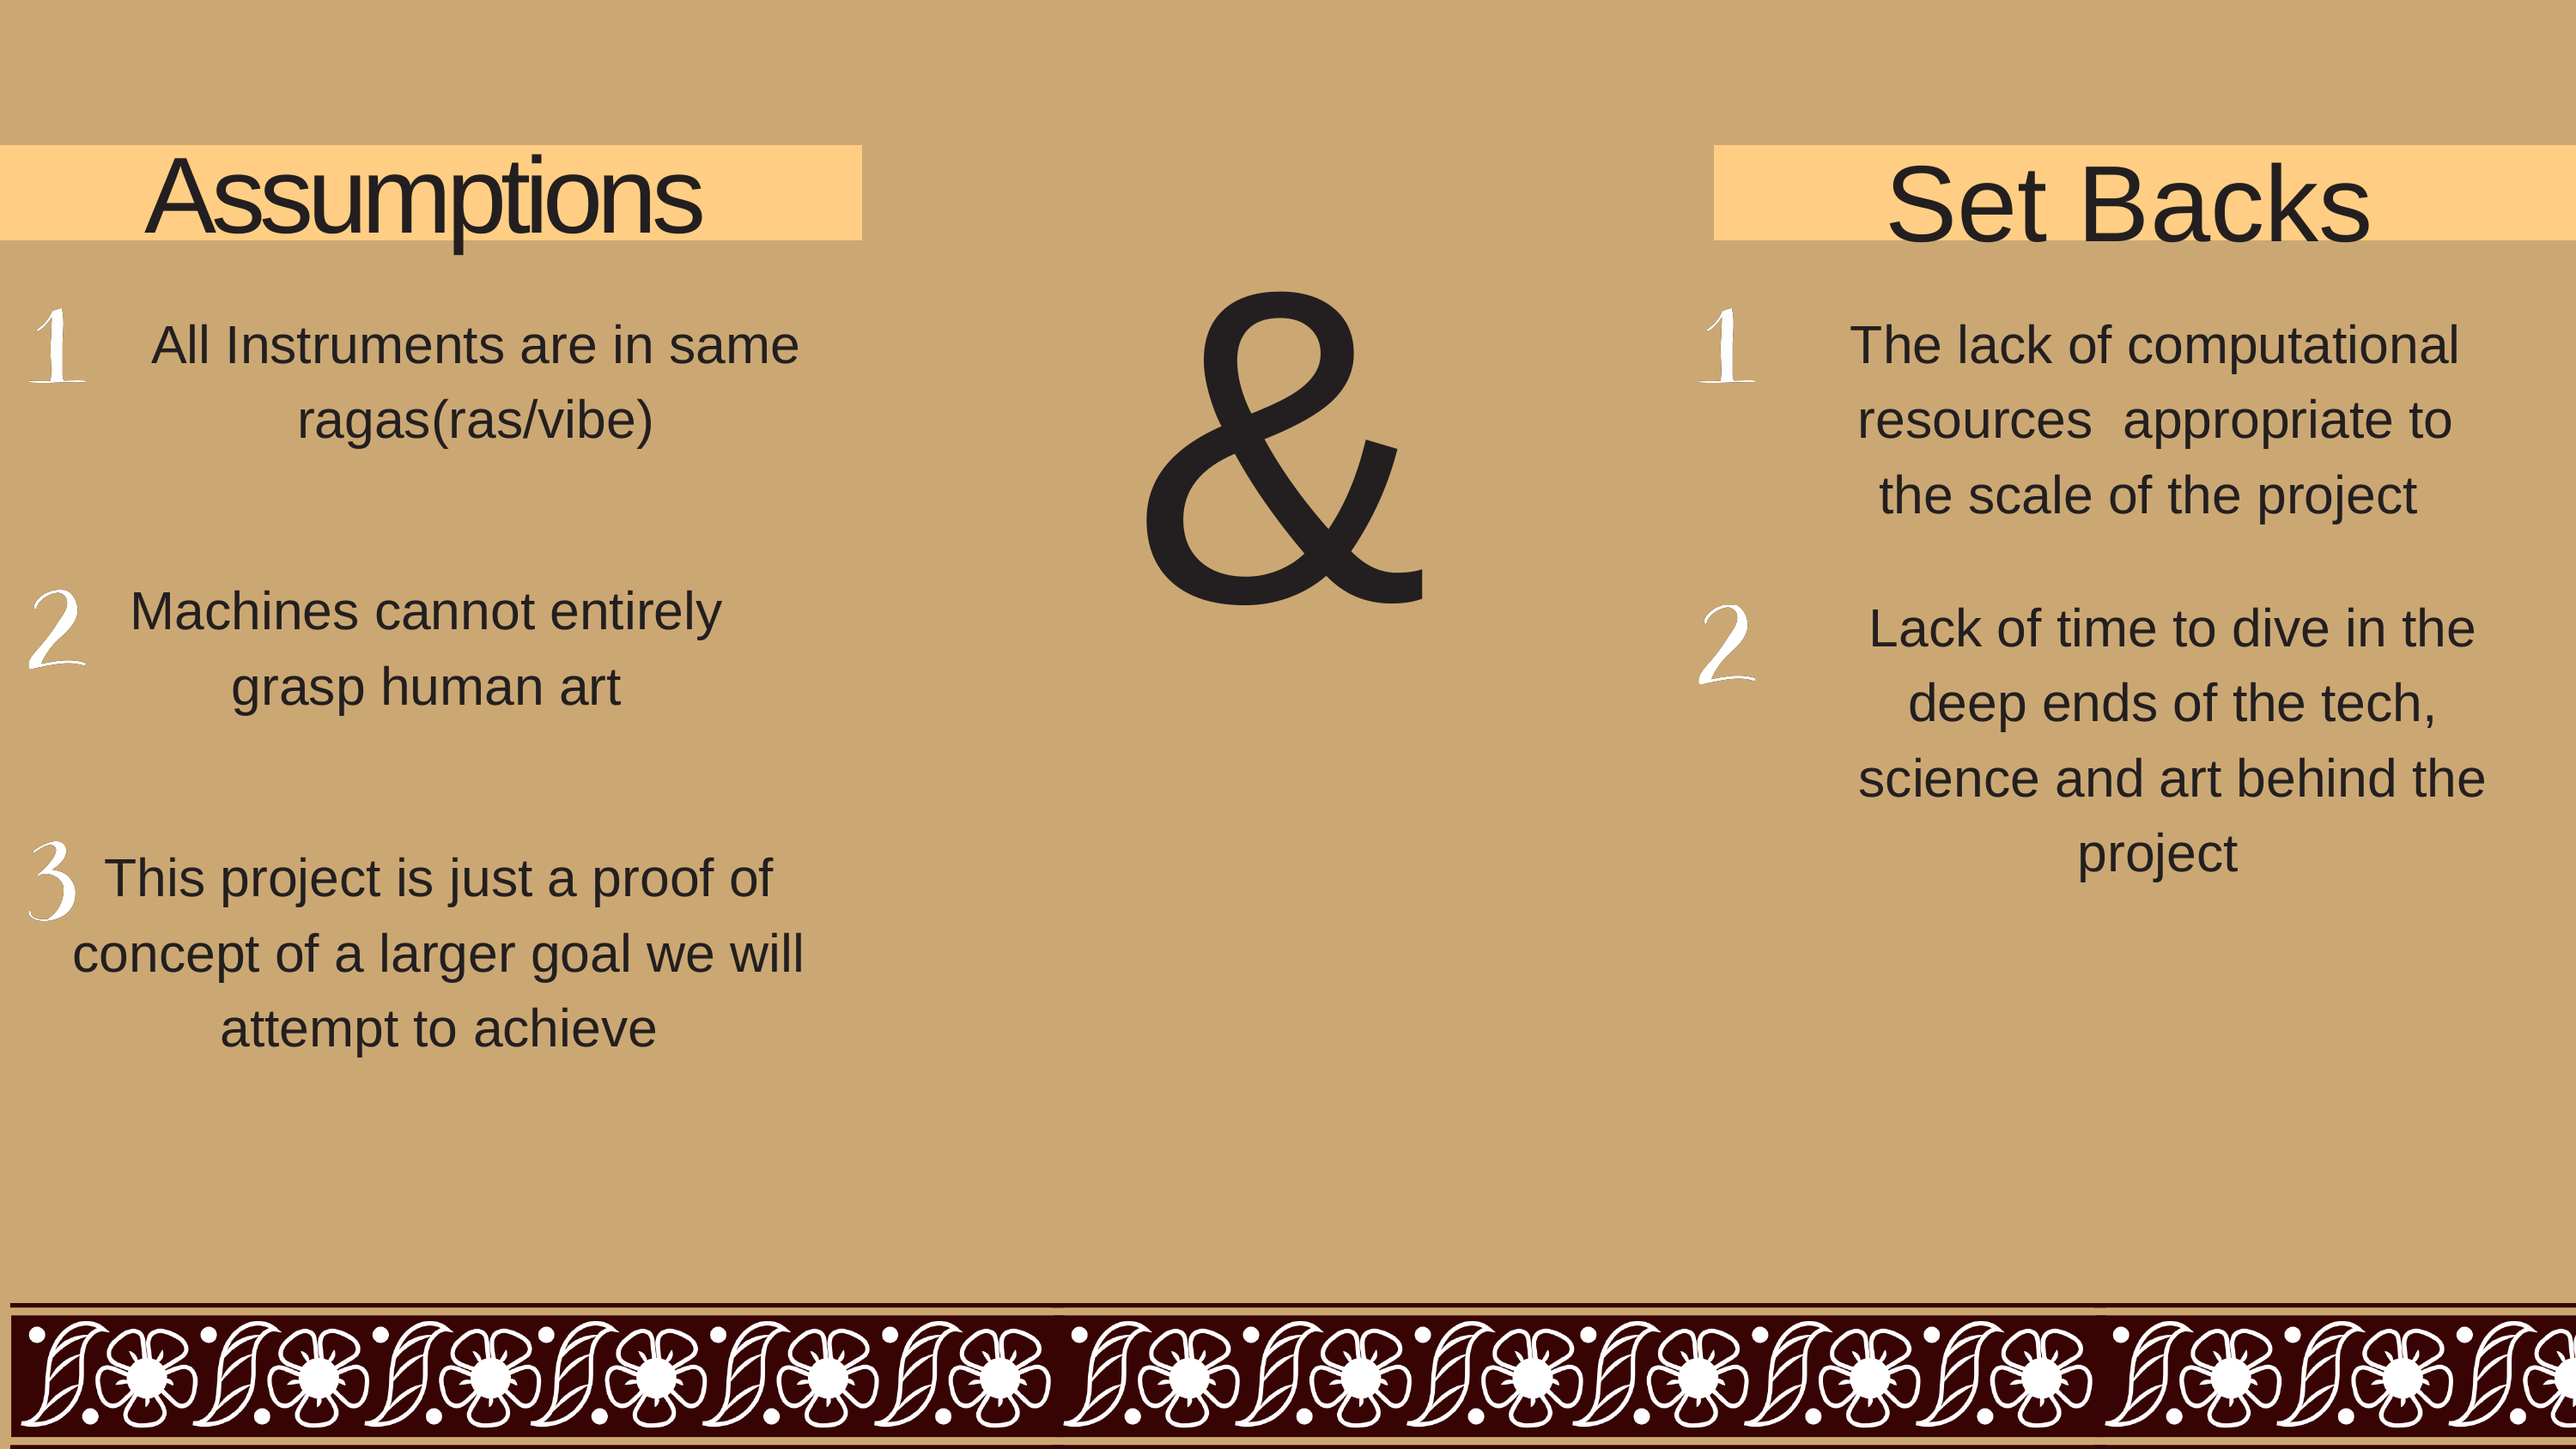

&
Set Backs
Assumptions

All Instruments are in same ragas(ras/vibe)
The lack of computational resources  appropriate to the scale of the project

Machines cannot entirely grasp human art
Lack of time to dive in the deep ends of the tech, science and art behind the project

This project is just a proof of concept of a larger goal we will attempt to achieve